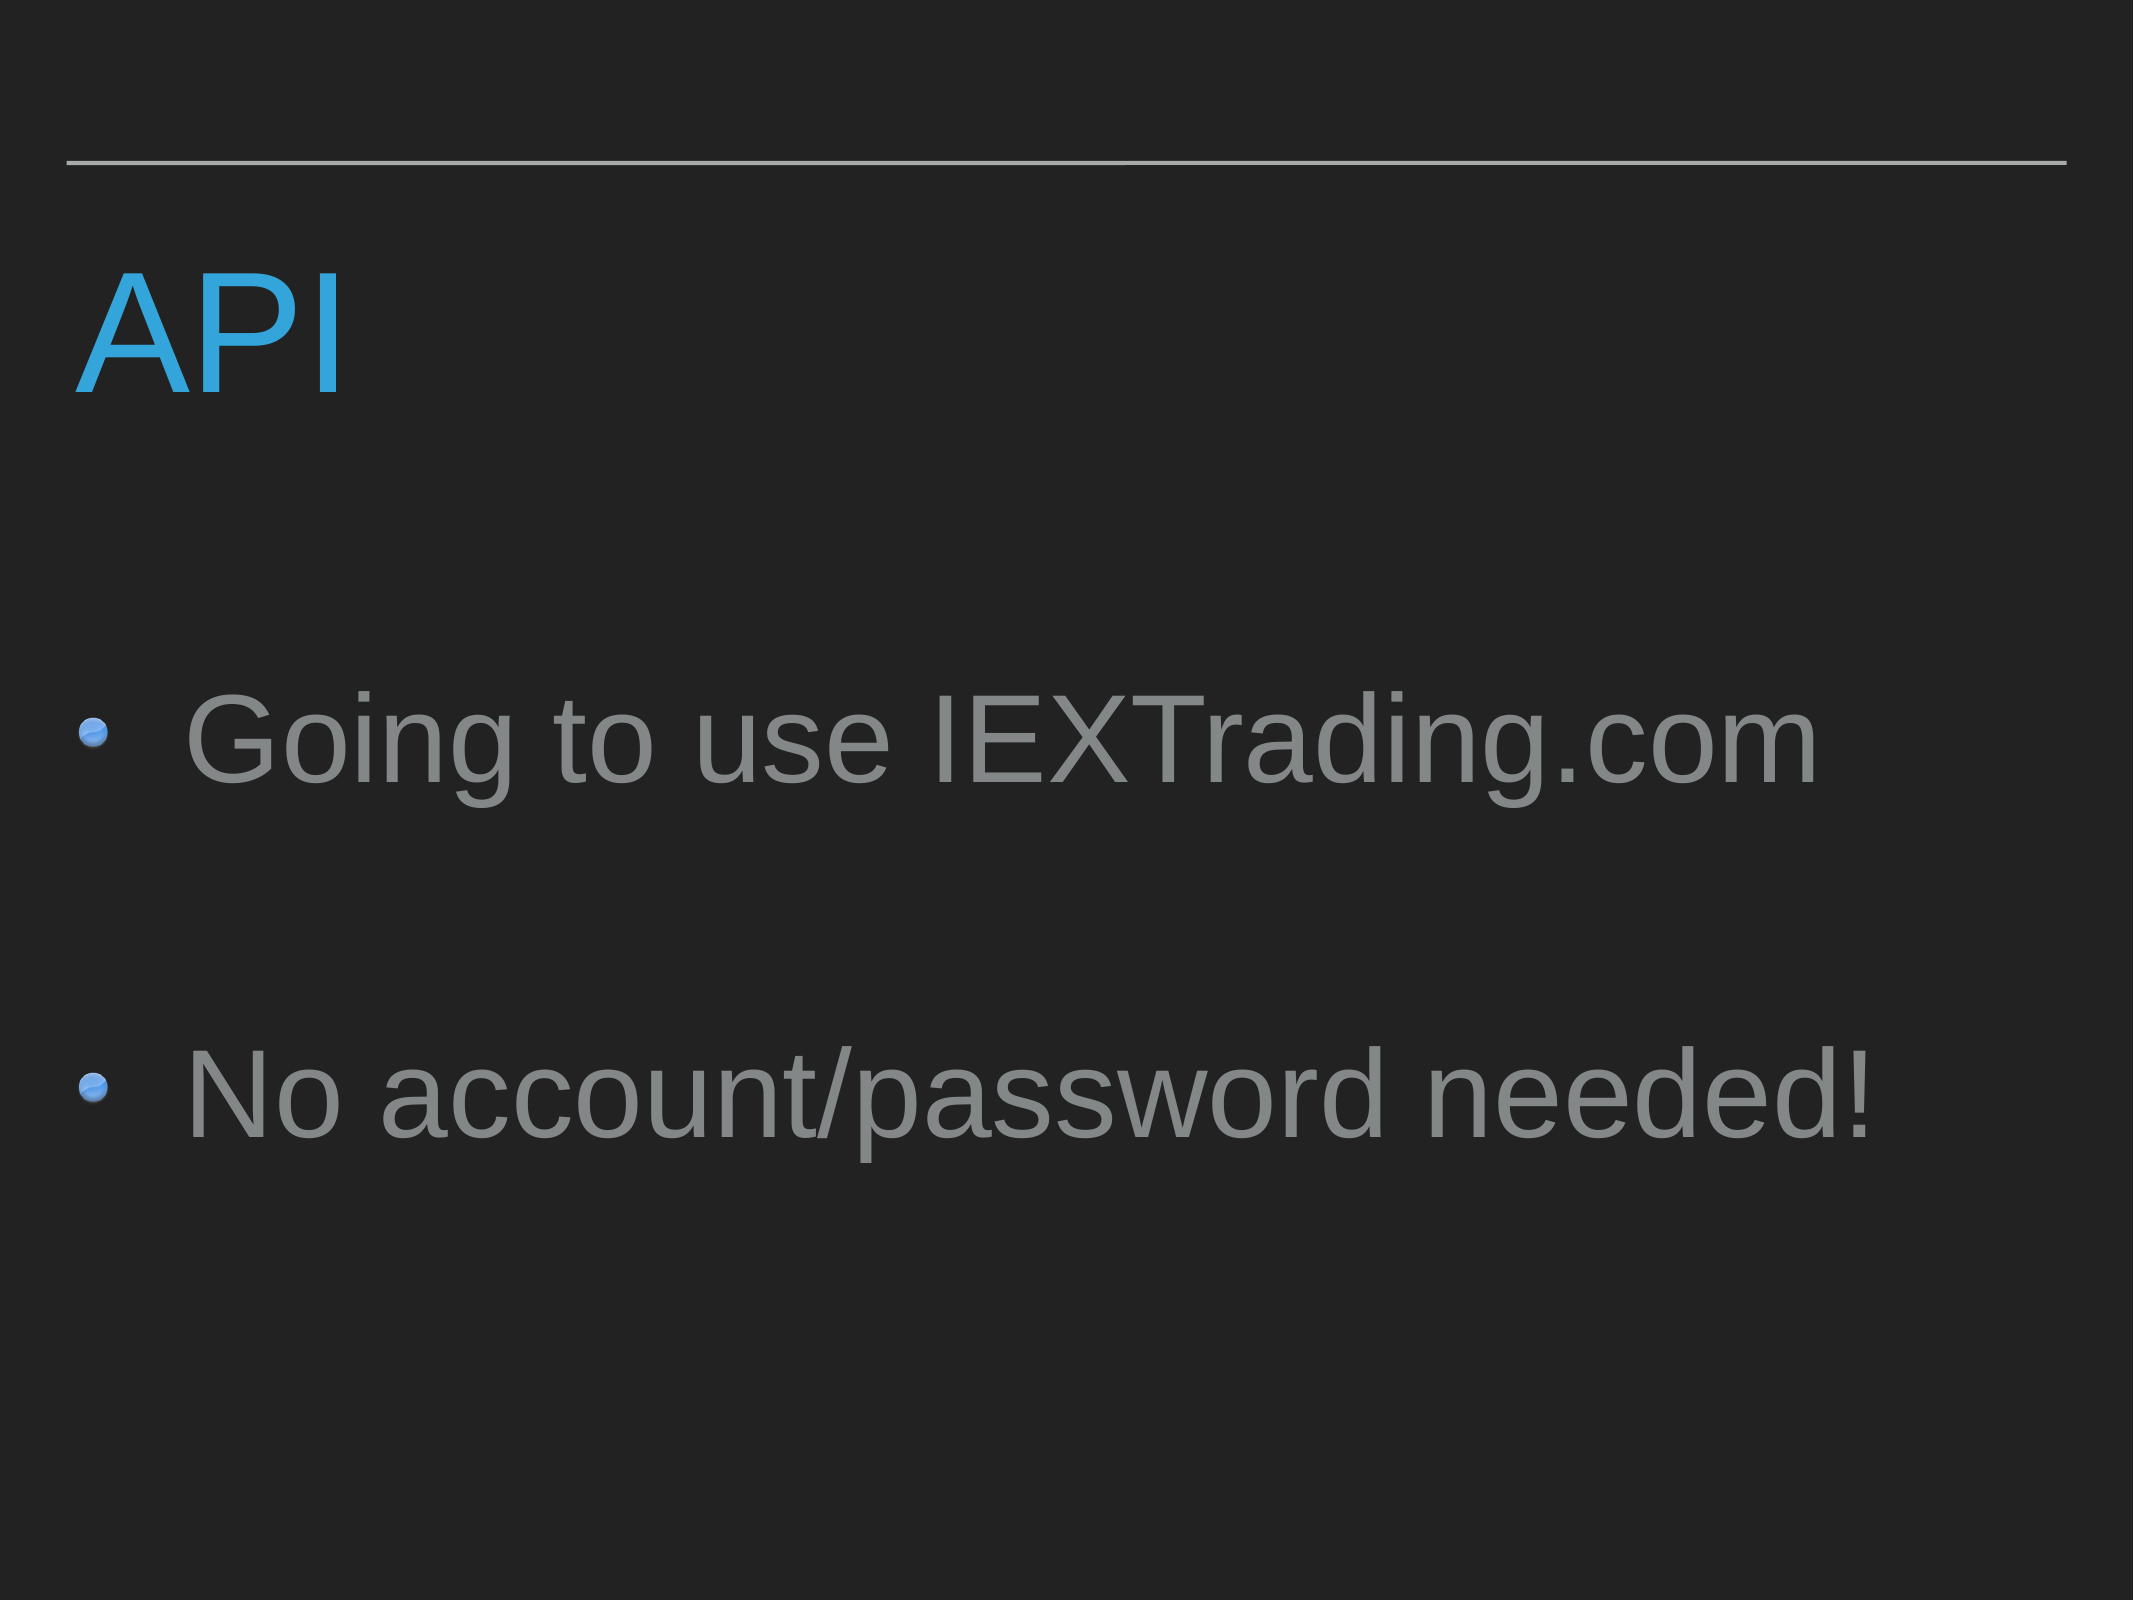

# API
Going to use IEXTrading.com
No account/password needed!